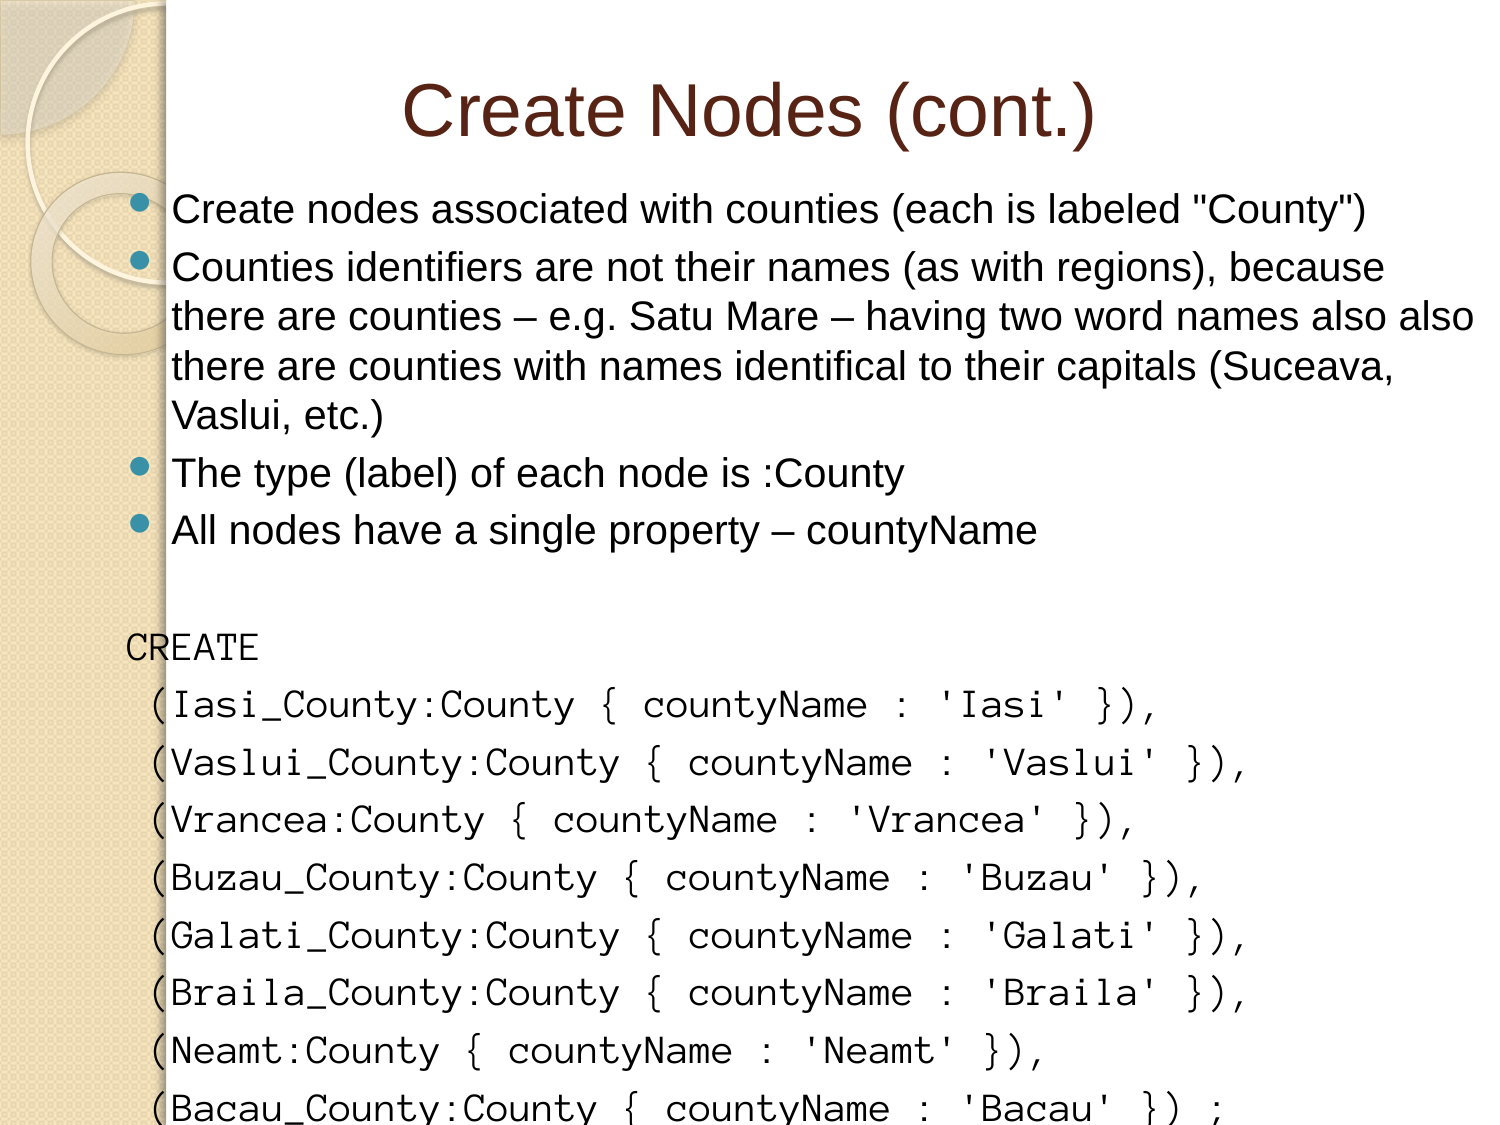

# Create Nodes (cont.)
Create nodes associated with counties (each is labeled "County")
Counties identifiers are not their names (as with regions), because there are counties – e.g. Satu Mare – having two word names also also there are counties with names identifical to their capitals (Suceava, Vaslui, etc.)
The type (label) of each node is :County
All nodes have a single property – countyName

CREATE
 (Iasi_County:County { countyName : 'Iasi' }),
 (Vaslui_County:County { countyName : 'Vaslui' }),
 (Vrancea:County { countyName : 'Vrancea' }),
 (Buzau_County:County { countyName : 'Buzau' }),
 (Galati_County:County { countyName : 'Galati' }),
 (Braila_County:County { countyName : 'Braila' }),
 (Neamt:County { countyName : 'Neamt' }),
 (Bacau_County:County { countyName : 'Bacau' }) ;